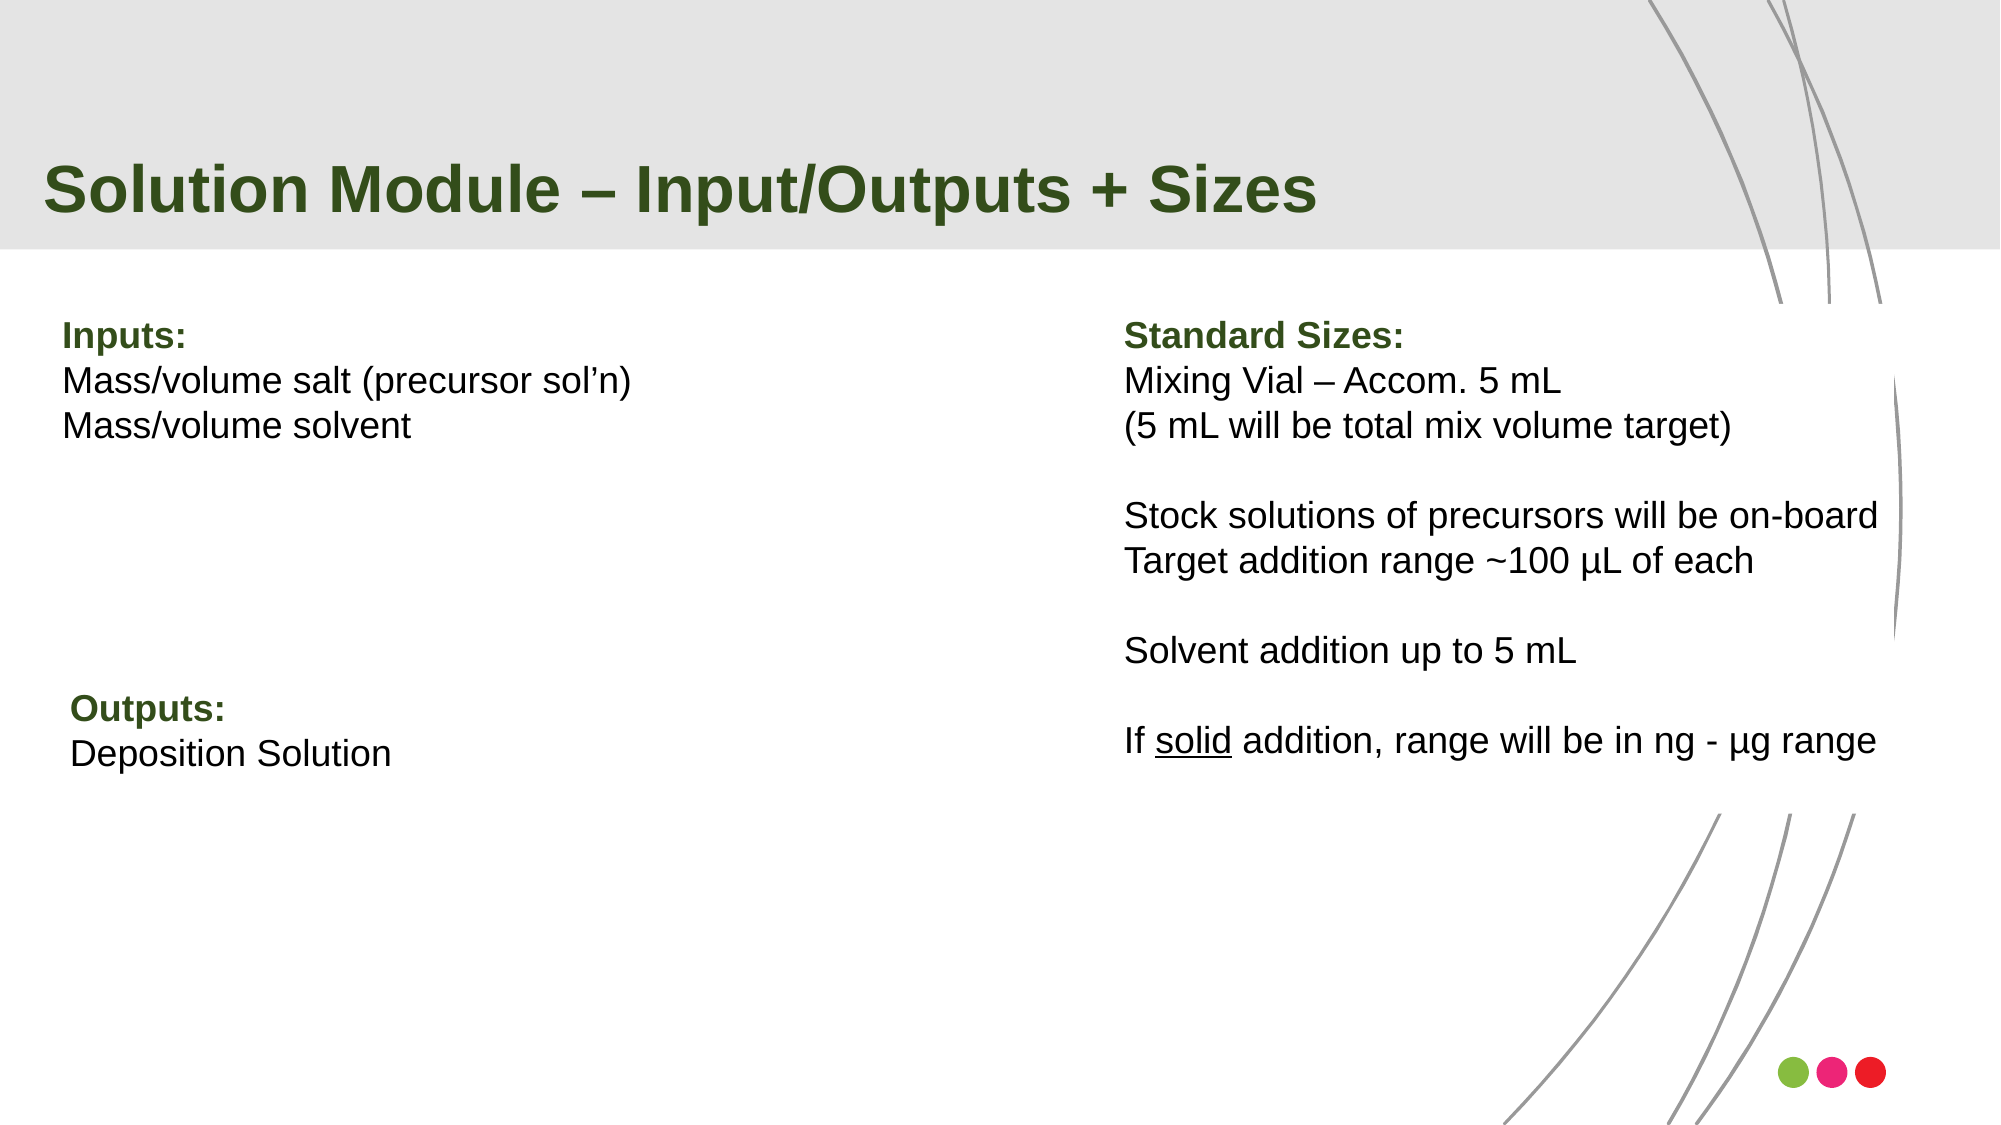

Solution Module – Input/Outputs + Sizes
Inputs:
Mass/volume salt (precursor sol’n)
Mass/volume solvent
Standard Sizes:
Mixing Vial – Accom. 5 mL
(5 mL will be total mix volume target)

Stock solutions of precursors will be on-board
Target addition range ~100 µL of each

Solvent addition up to 5 mL

If solid addition, range will be in ng - µg range

Outputs:
Deposition Solution